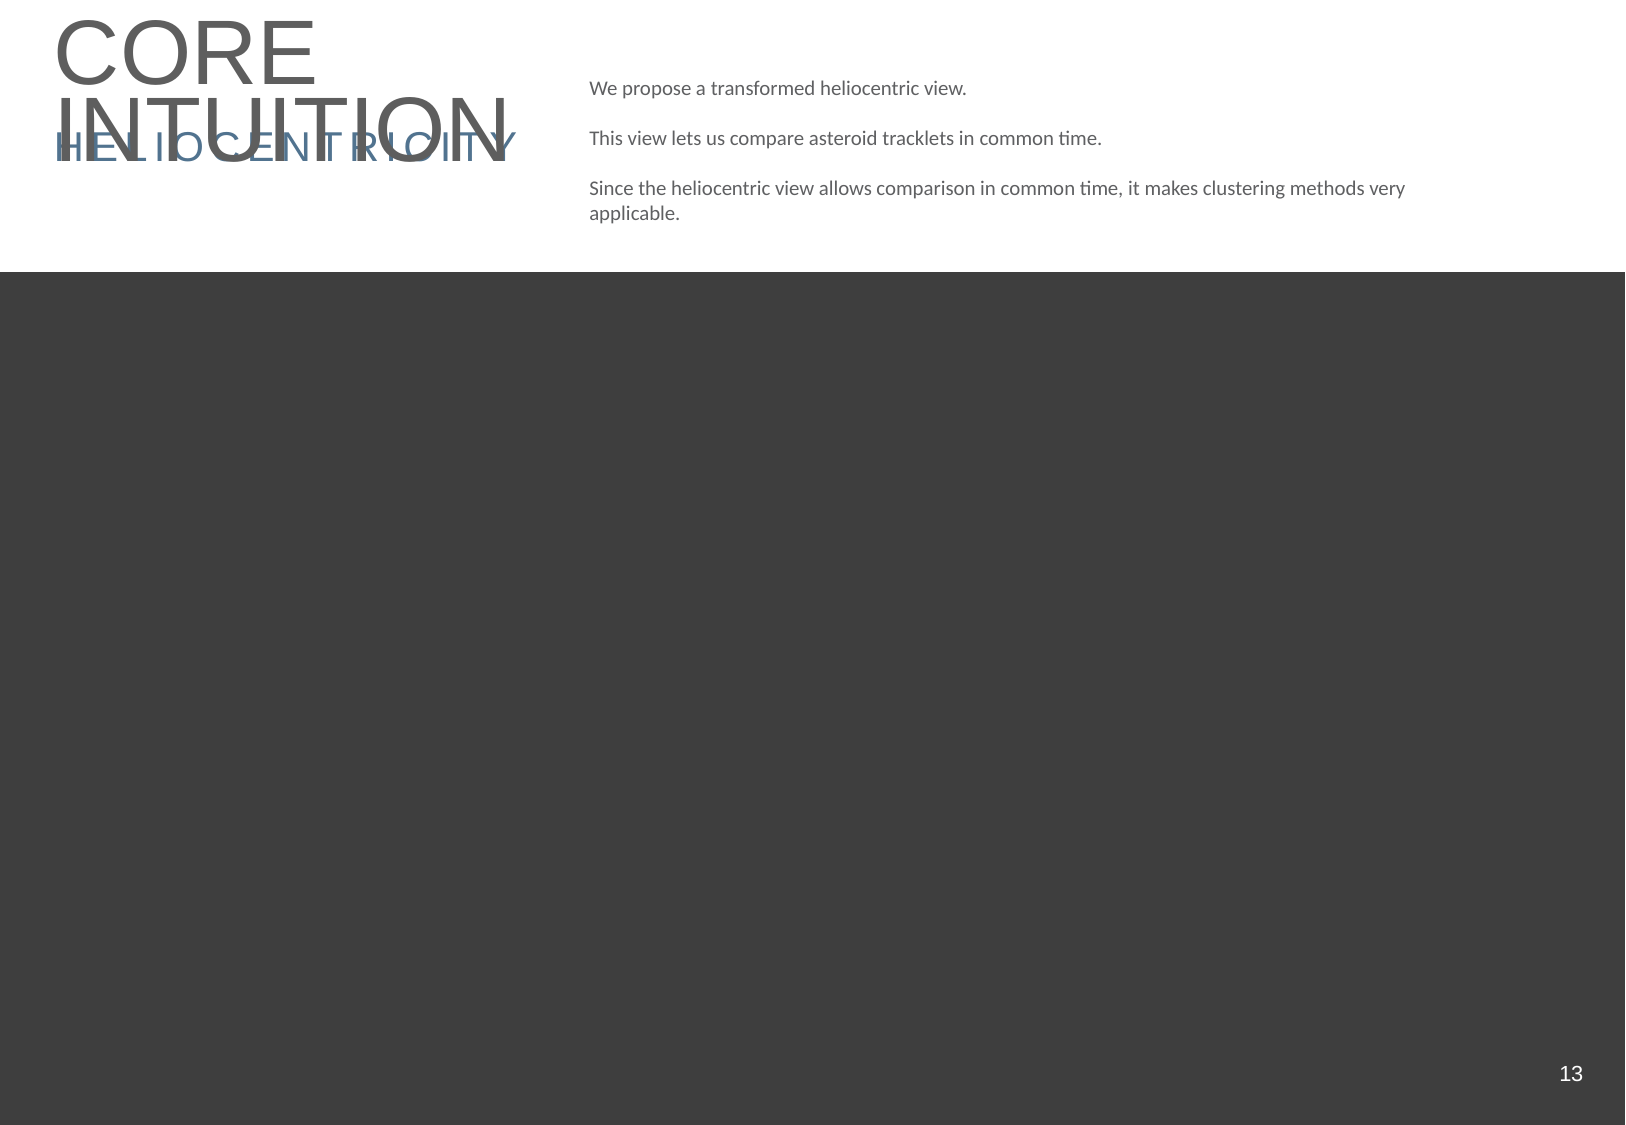

CORE INTUITION
We propose a transformed heliocentric view.

This view lets us compare asteroid tracklets in common time.

Since the heliocentric view allows comparison in common time, it makes clustering methods very applicable.
HELIOCENTRICITY

13